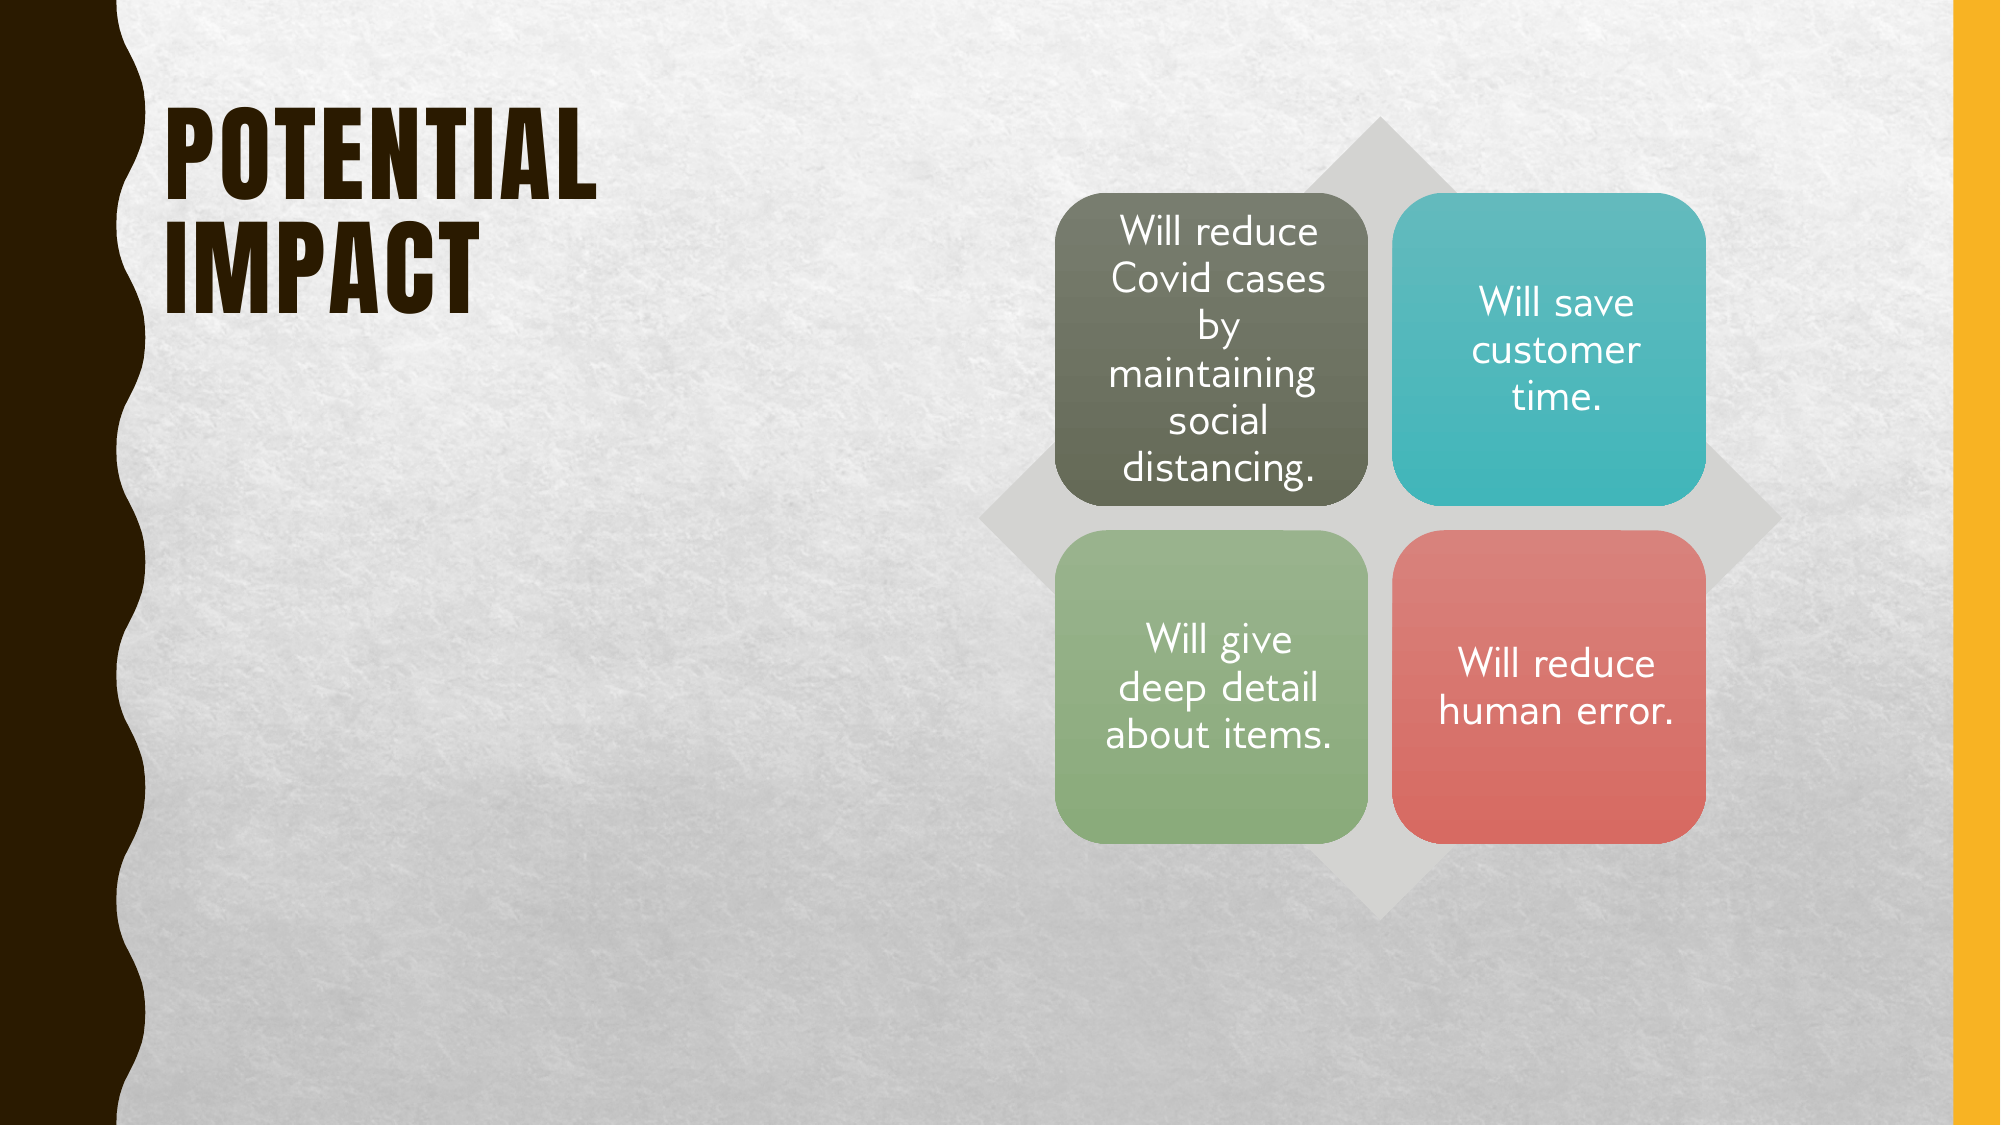

# Potential impact
Will reduce Covid cases by maintaining  social distancing.
Will save customer time.
Will give deep detail about items.
Will reduce human error.